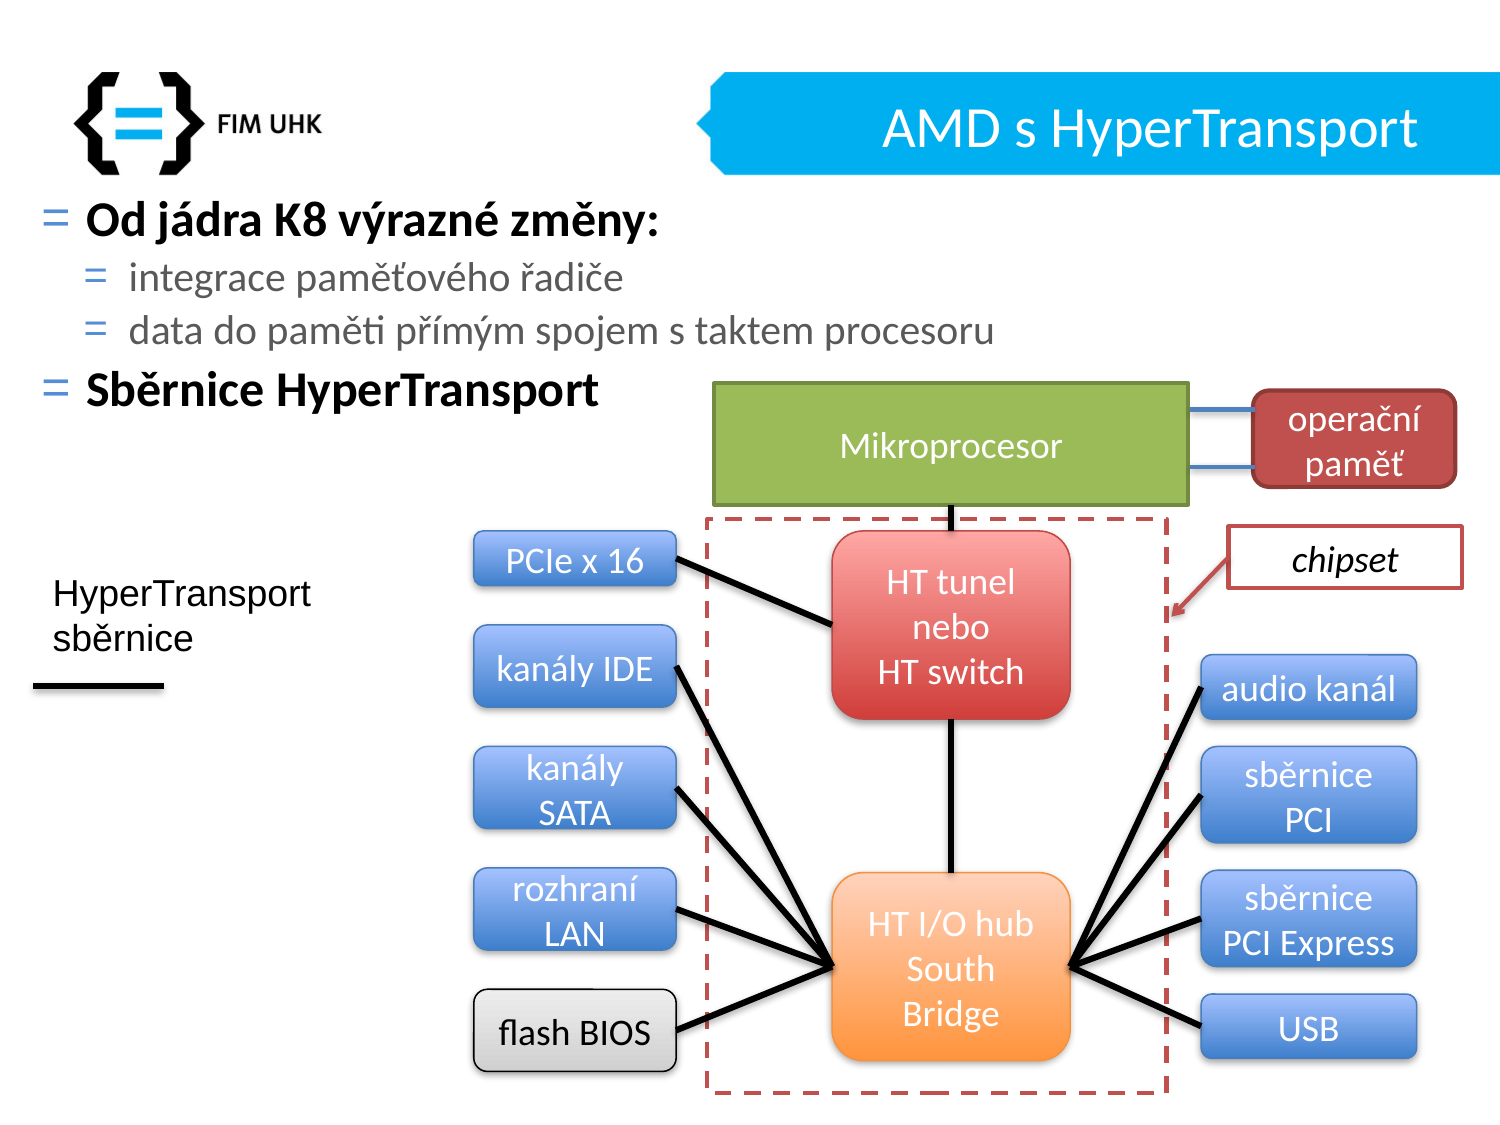

# AMD s HyperTransport
Od jádra K8 výrazné změny:
integrace paměťového řadiče
data do paměti přímým spojem s taktem procesoru
Sběrnice HyperTransport
Mikroprocesor
operační paměť

chipset
PCIe x 16
HT tunel nebo
HT switch
HyperTransport sběrnice
kanály IDE
audio kanál
sběrnice PCI
kanály SATA
rozhraní LAN
sběrnice PCI Express
HT I/O hub
South
Bridge
flash BIOS
USB